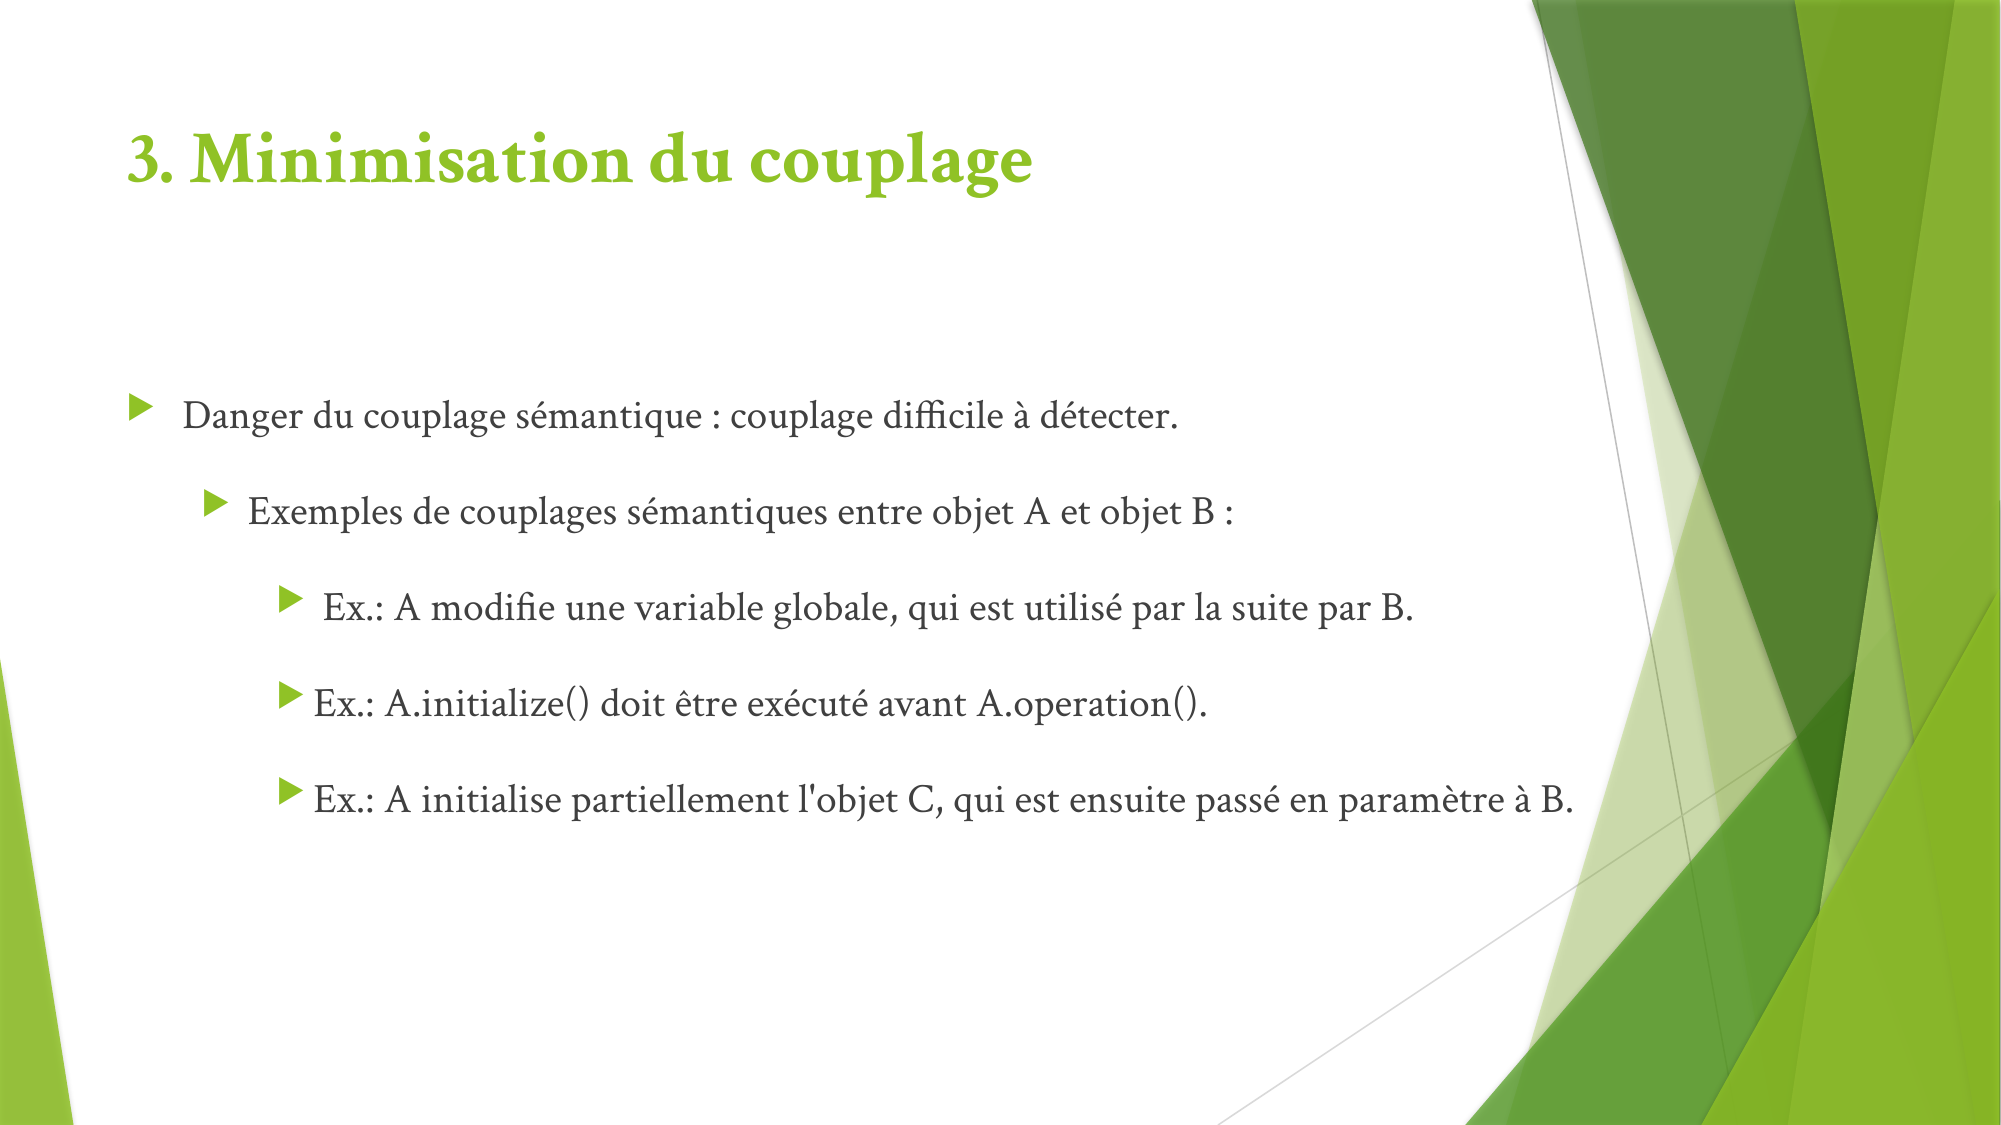

# 3. Minimisation du couplage
Danger du couplage sémantique : couplage difficile à détecter.
Exemples de couplages sémantiques entre objet A et objet B :
 Ex.: A modifie une variable globale, qui est utilisé par la suite par B.
Ex.: A.initialize() doit être exécuté avant A.operation().
Ex.: A initialise partiellement l'objet C, qui est ensuite passé en paramètre à B.